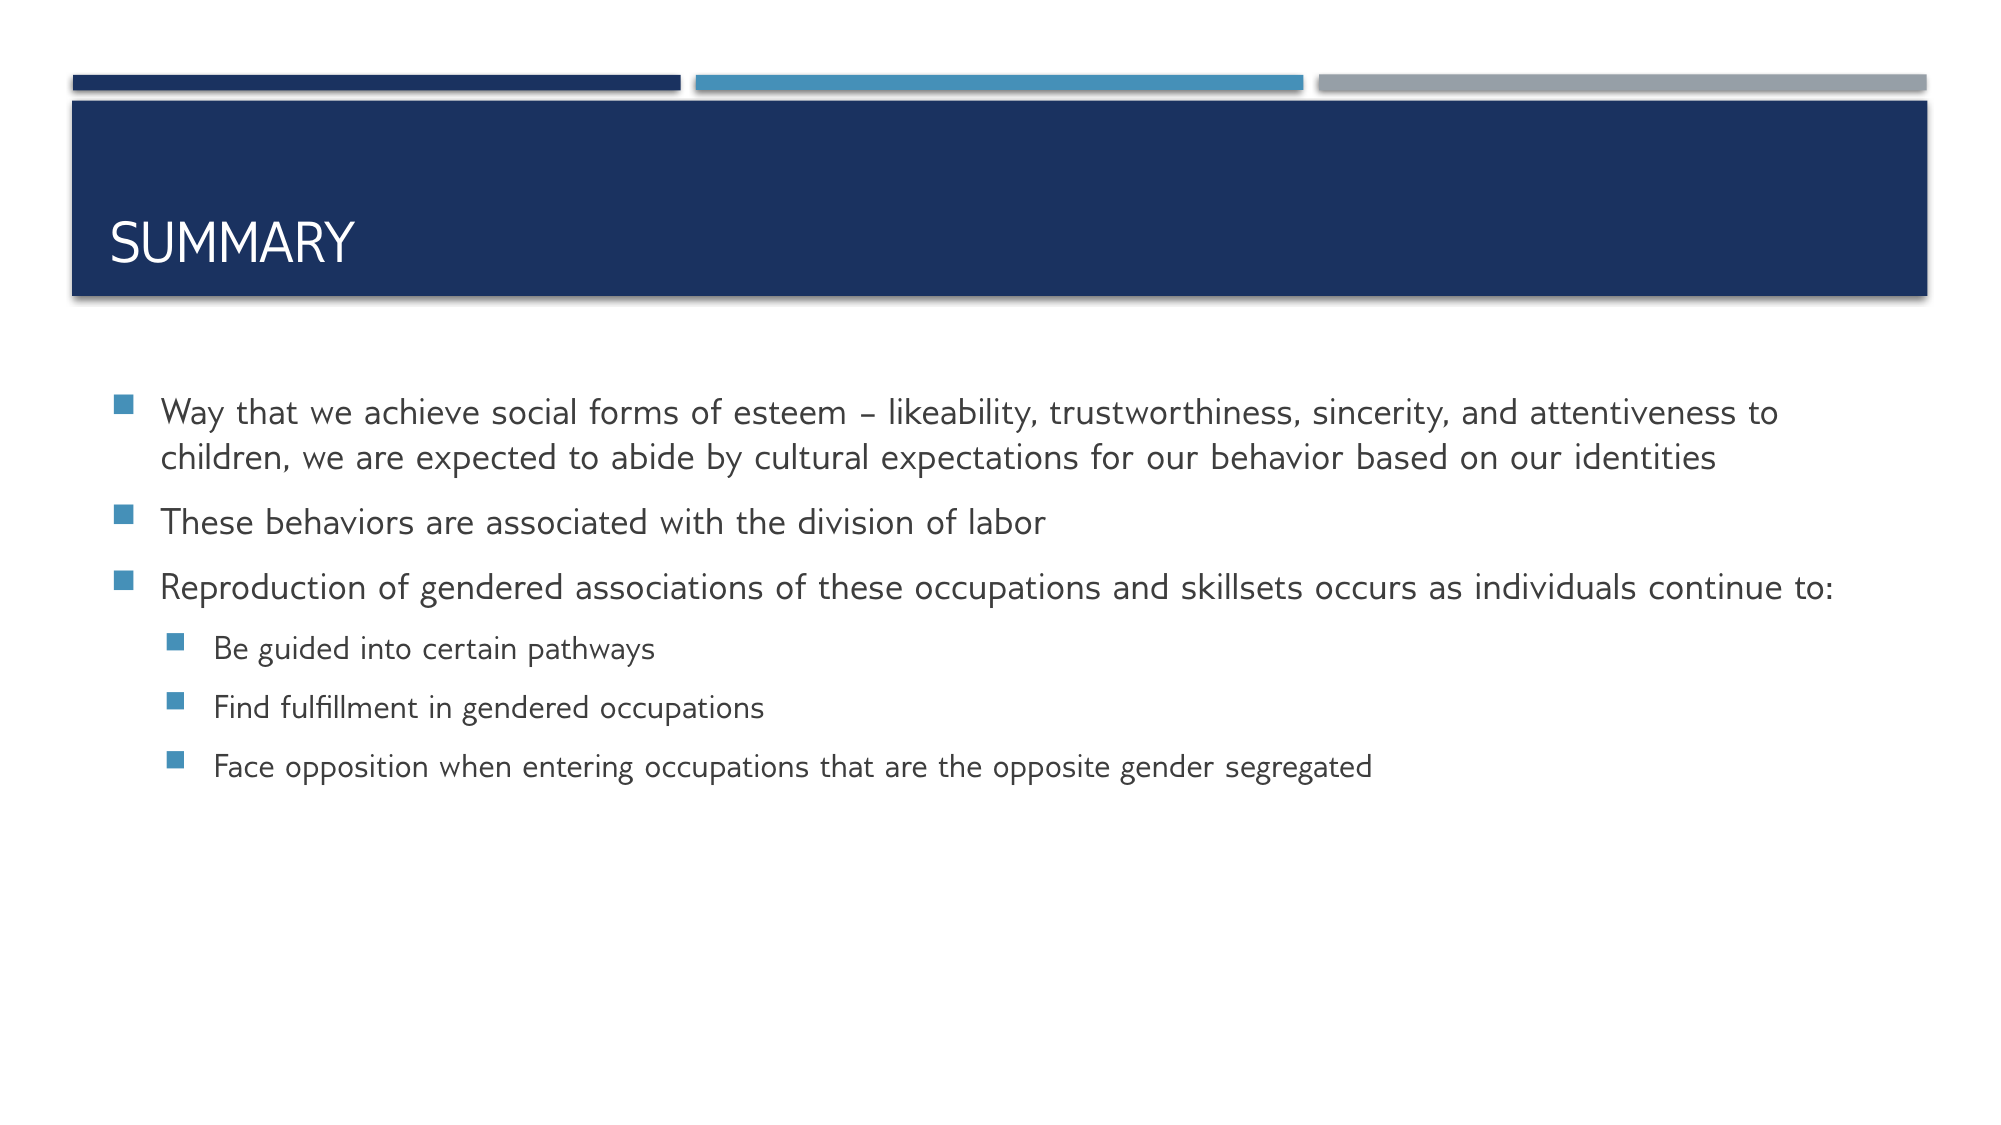

# Summary
Way that we achieve social forms of esteem – likeability, trustworthiness, sincerity, and attentiveness to children, we are expected to abide by cultural expectations for our behavior based on our identities
These behaviors are associated with the division of labor
Reproduction of gendered associations of these occupations and skillsets occurs as individuals continue to:
Be guided into certain pathways
Find fulfillment in gendered occupations
Face opposition when entering occupations that are the opposite gender segregated